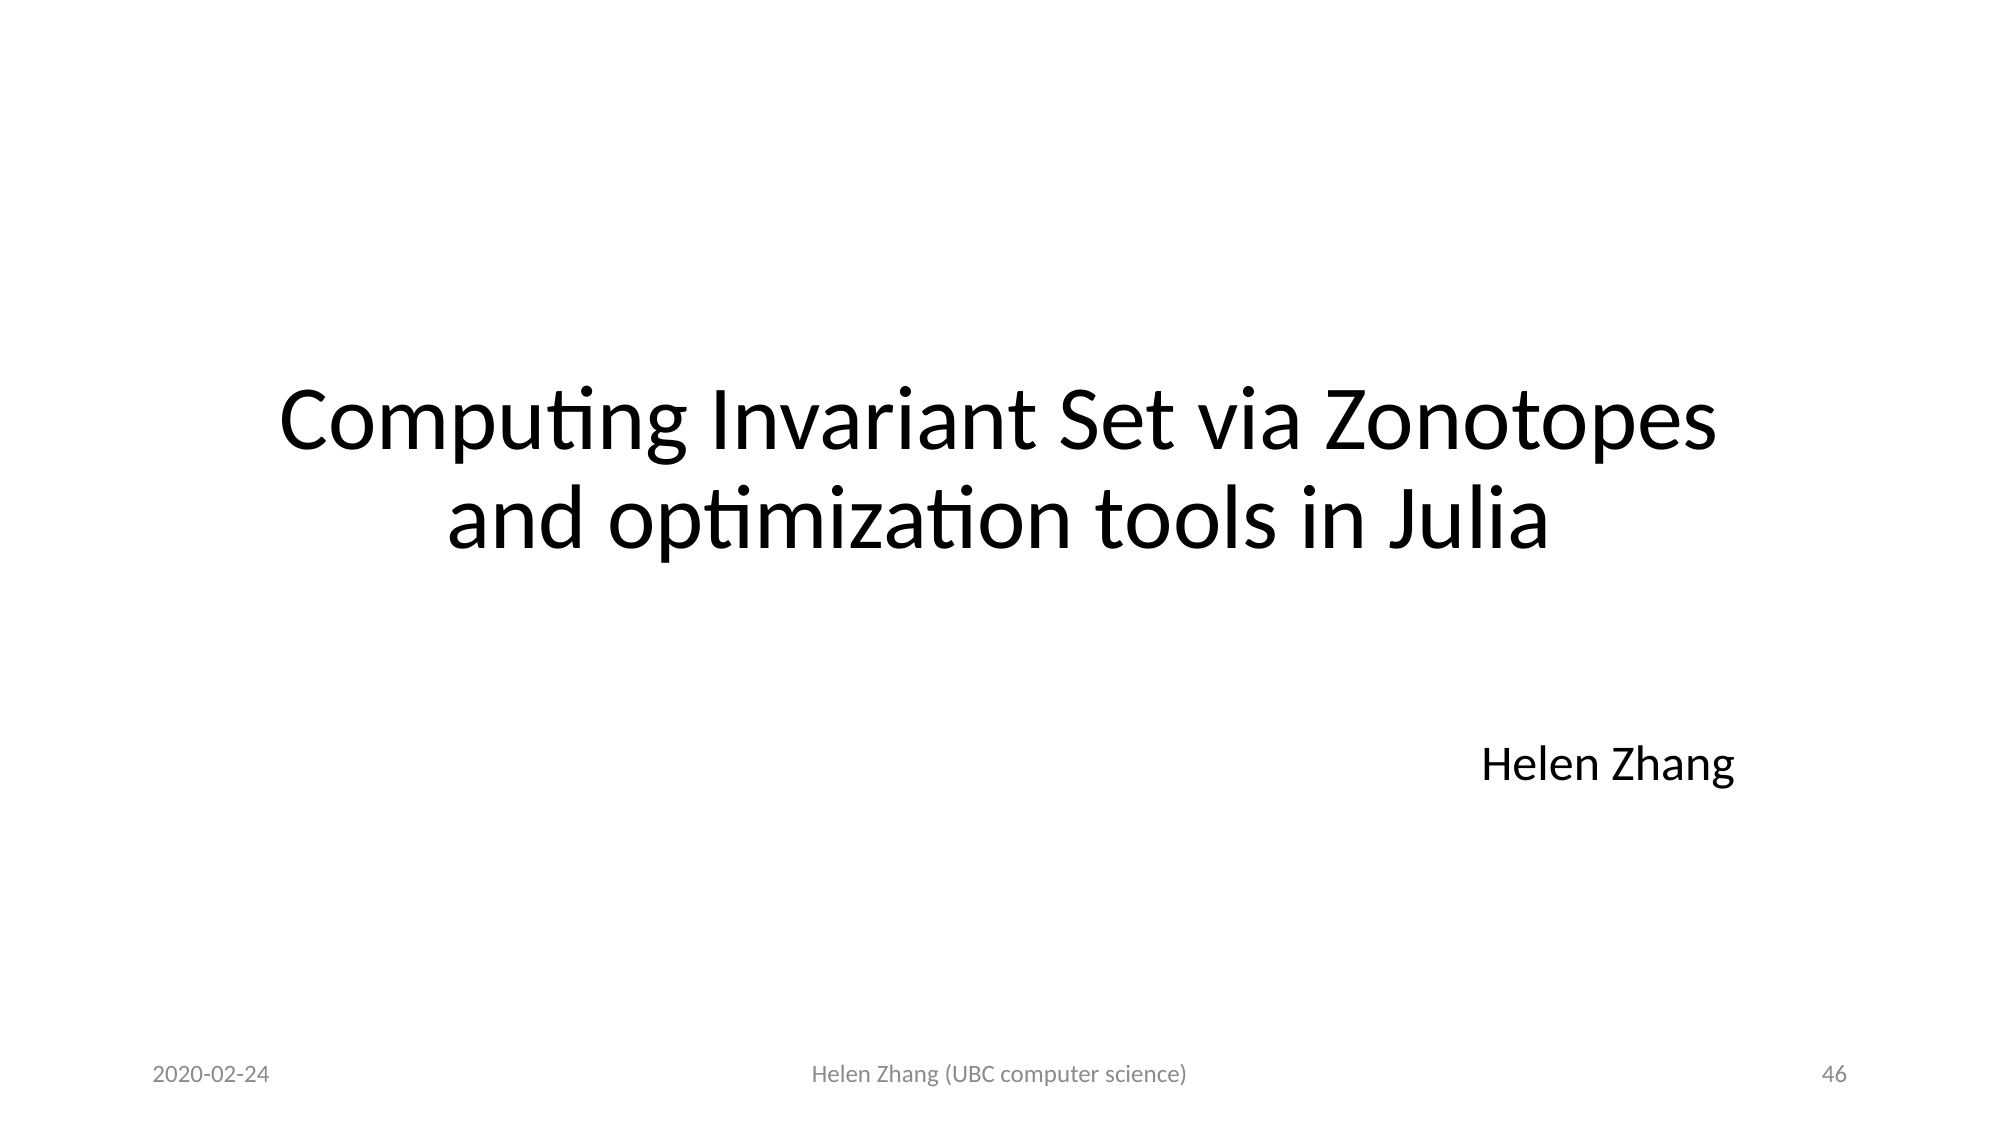

# Computing Invariant Set via Zonotopes and optimization tools in Julia
Helen Zhang
2020-02-24
Helen Zhang (UBC computer science)
46